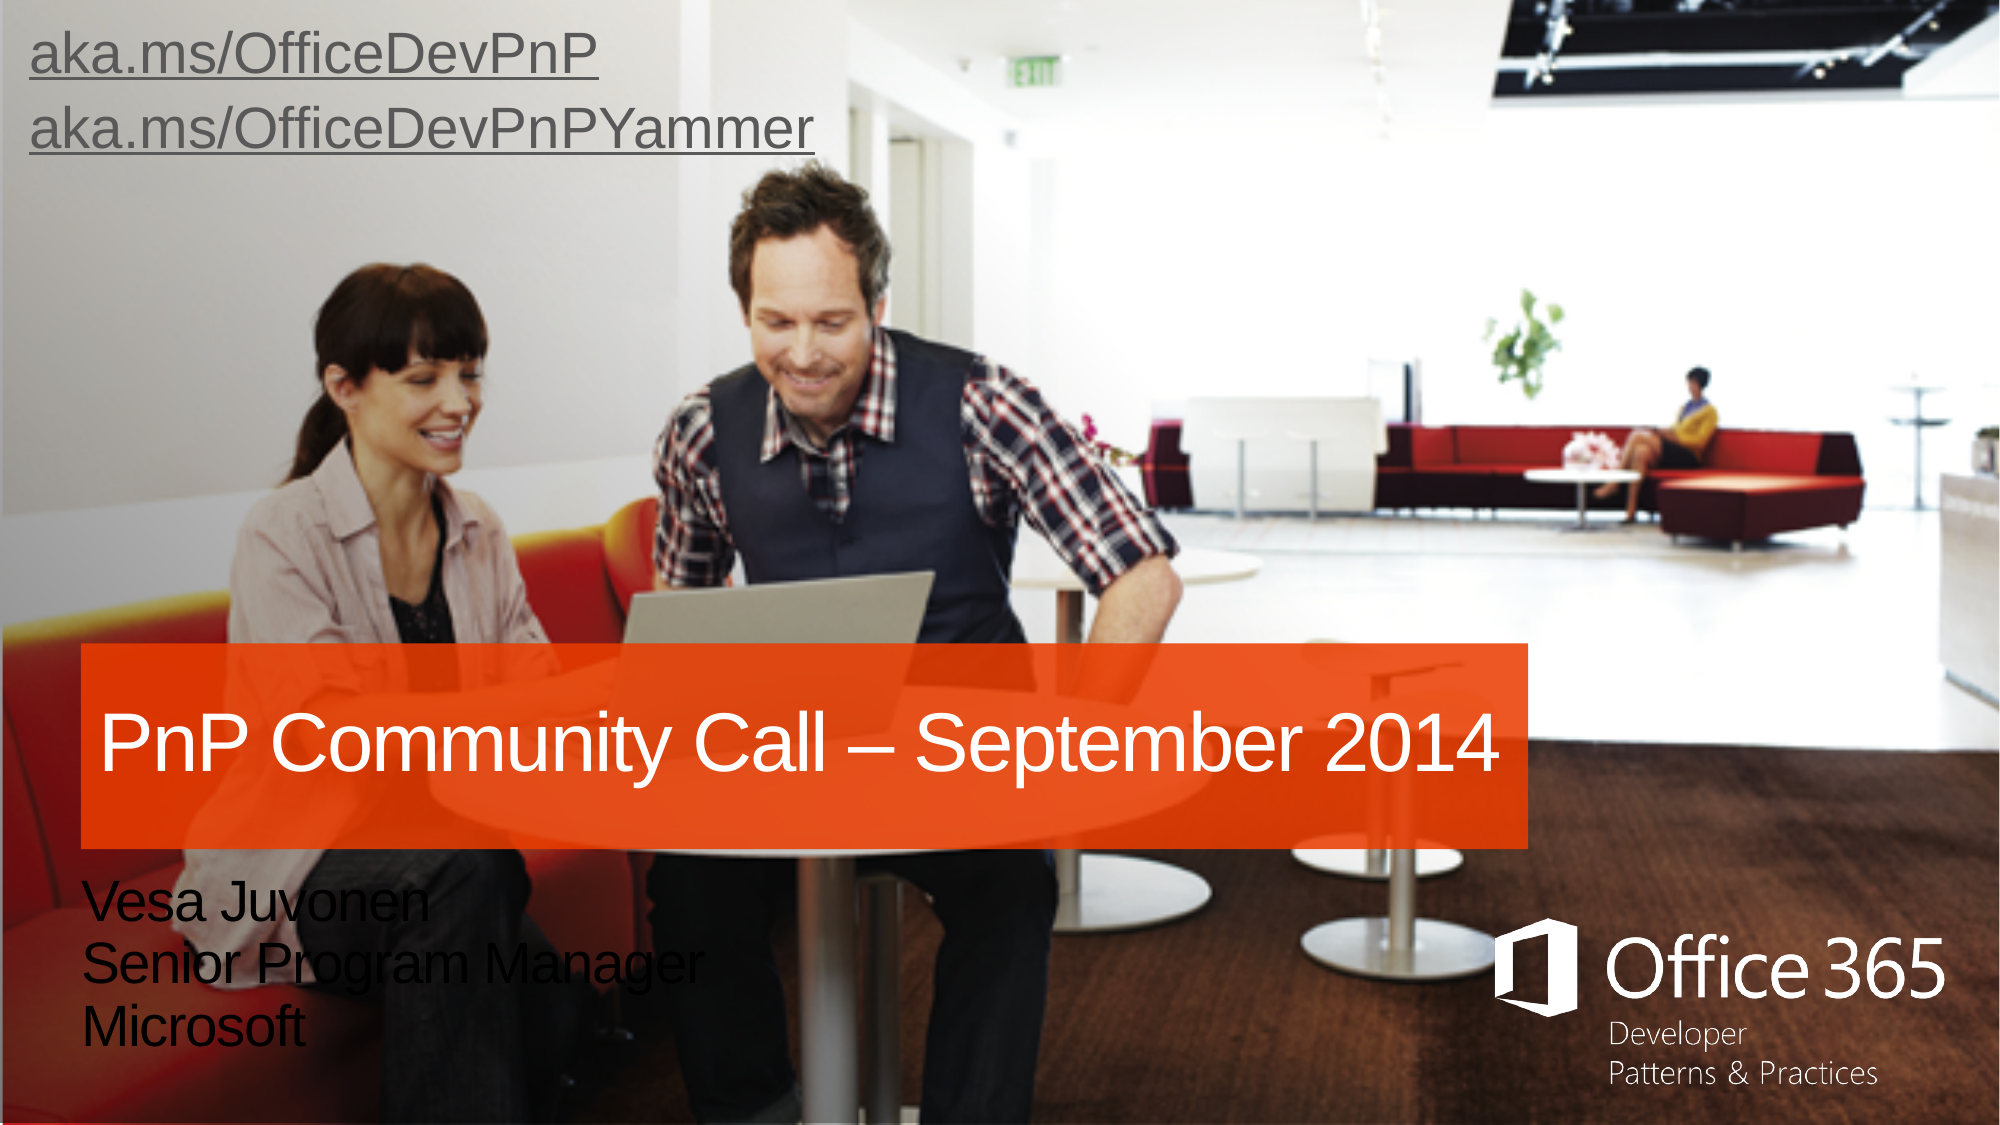

aka.ms/OfficeDevPnP
aka.ms/OfficeDevPnPYammer
# PnP Community Call – September 2014
Vesa Juvonen
Senior Program Manager
Microsoft